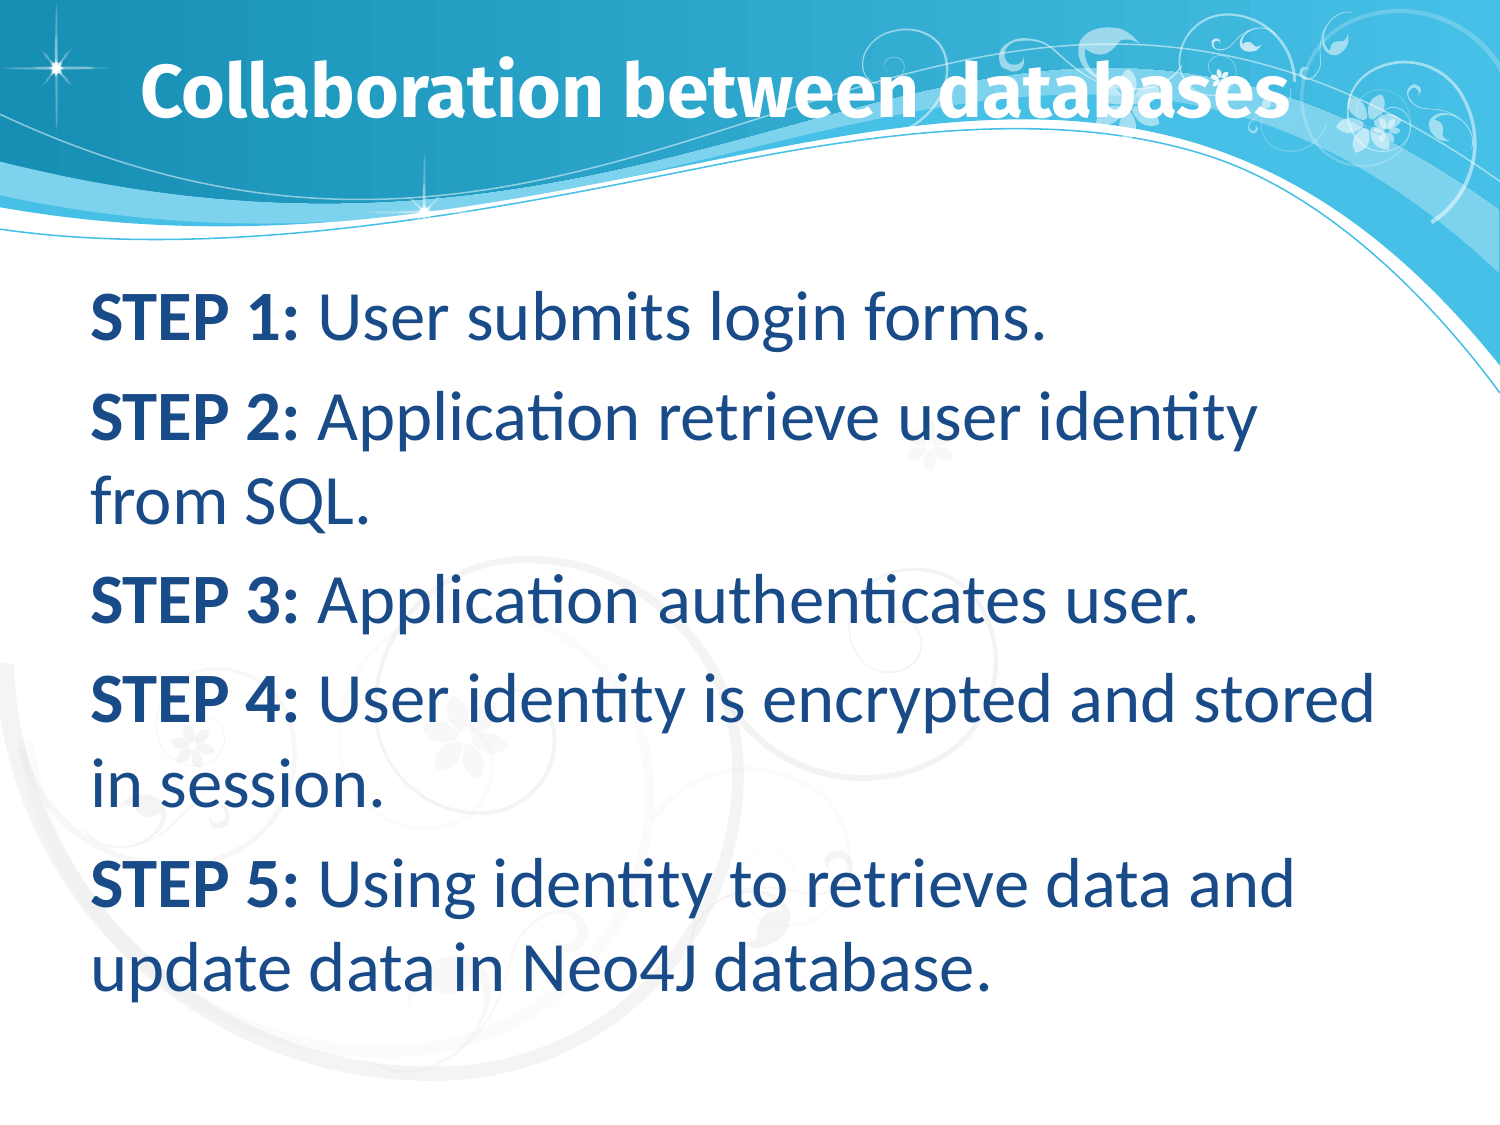

# Collaboration between databases
STEP 1: User submits login forms.
STEP 2: Application retrieve user identity from SQL.
STEP 3: Application authenticates user.
STEP 4: User identity is encrypted and stored in session.
STEP 5: Using identity to retrieve data and update data in Neo4J database.